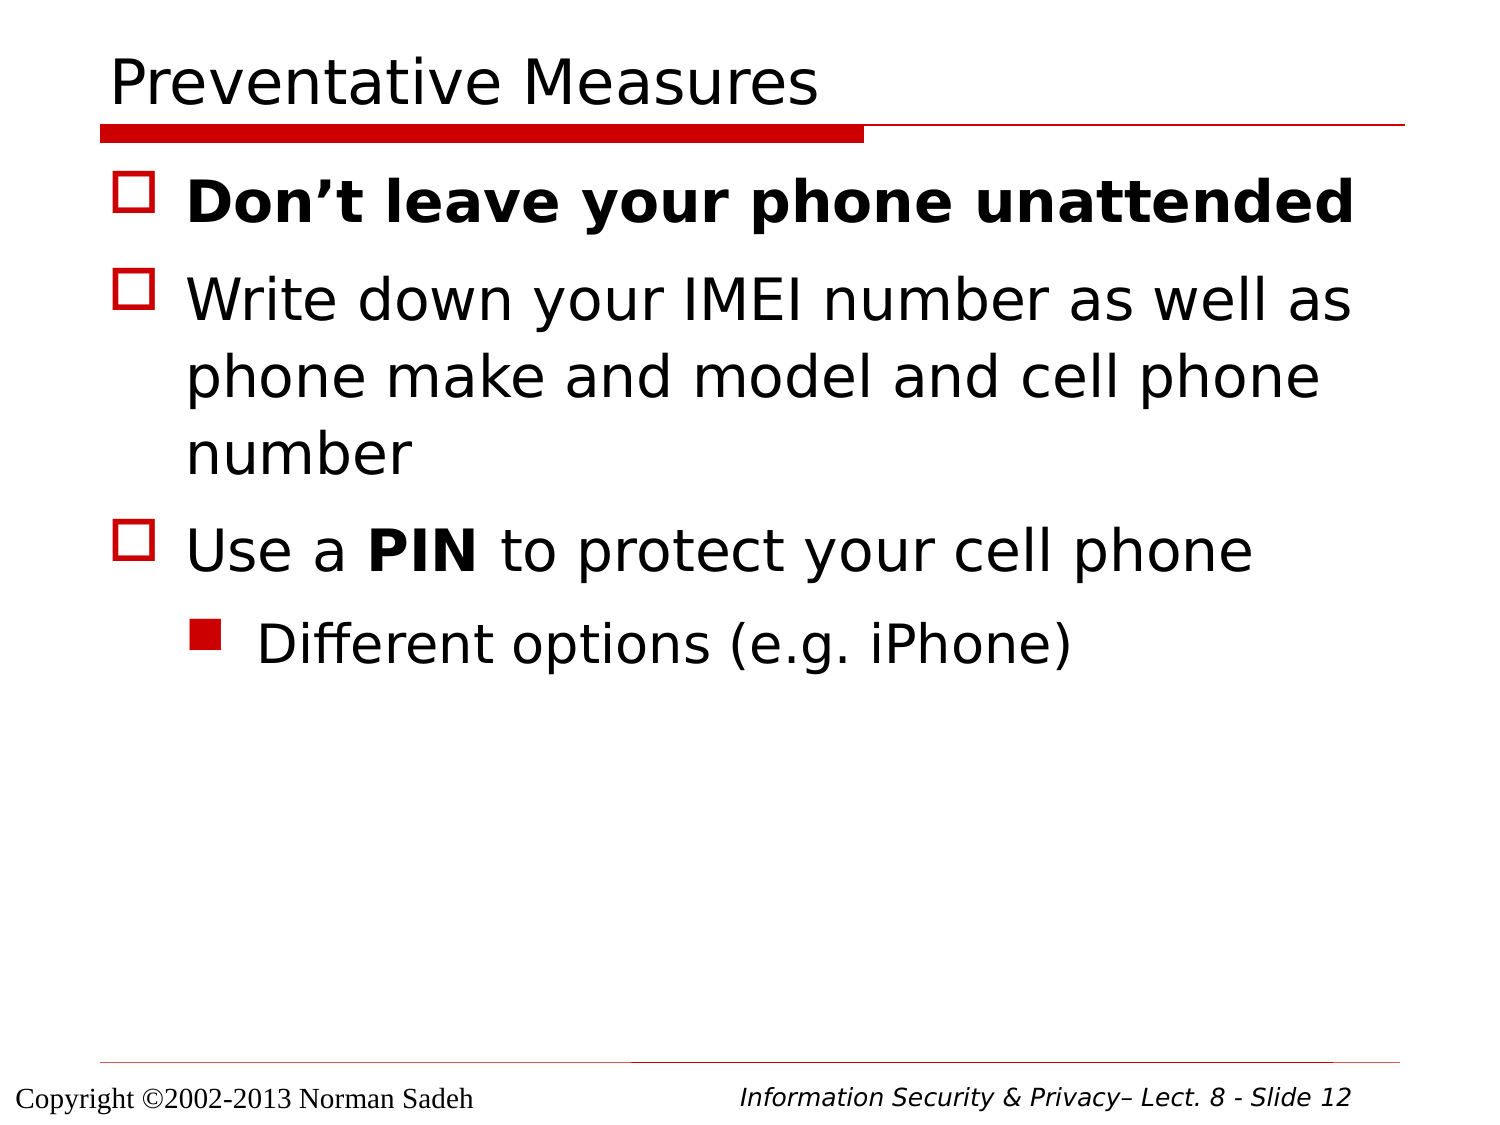

# Preventative Measures
Don’t leave your phone unattended
Write down your IMEI number as well as phone make and model and cell phone number
Use a PIN to protect your cell phone
Different options (e.g. iPhone)